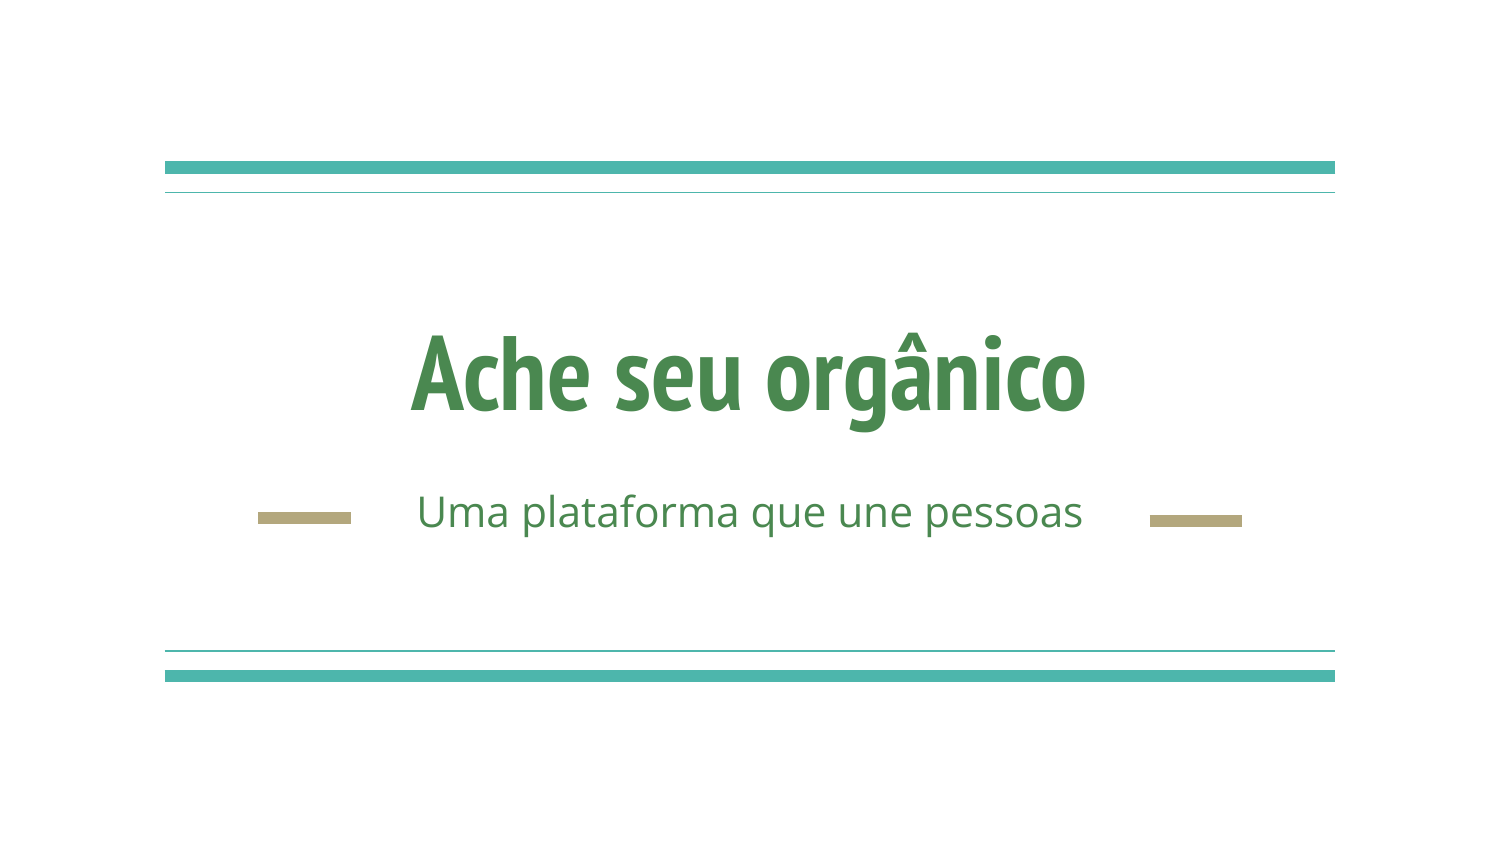

# Ache seu orgânico
Uma plataforma que une pessoas